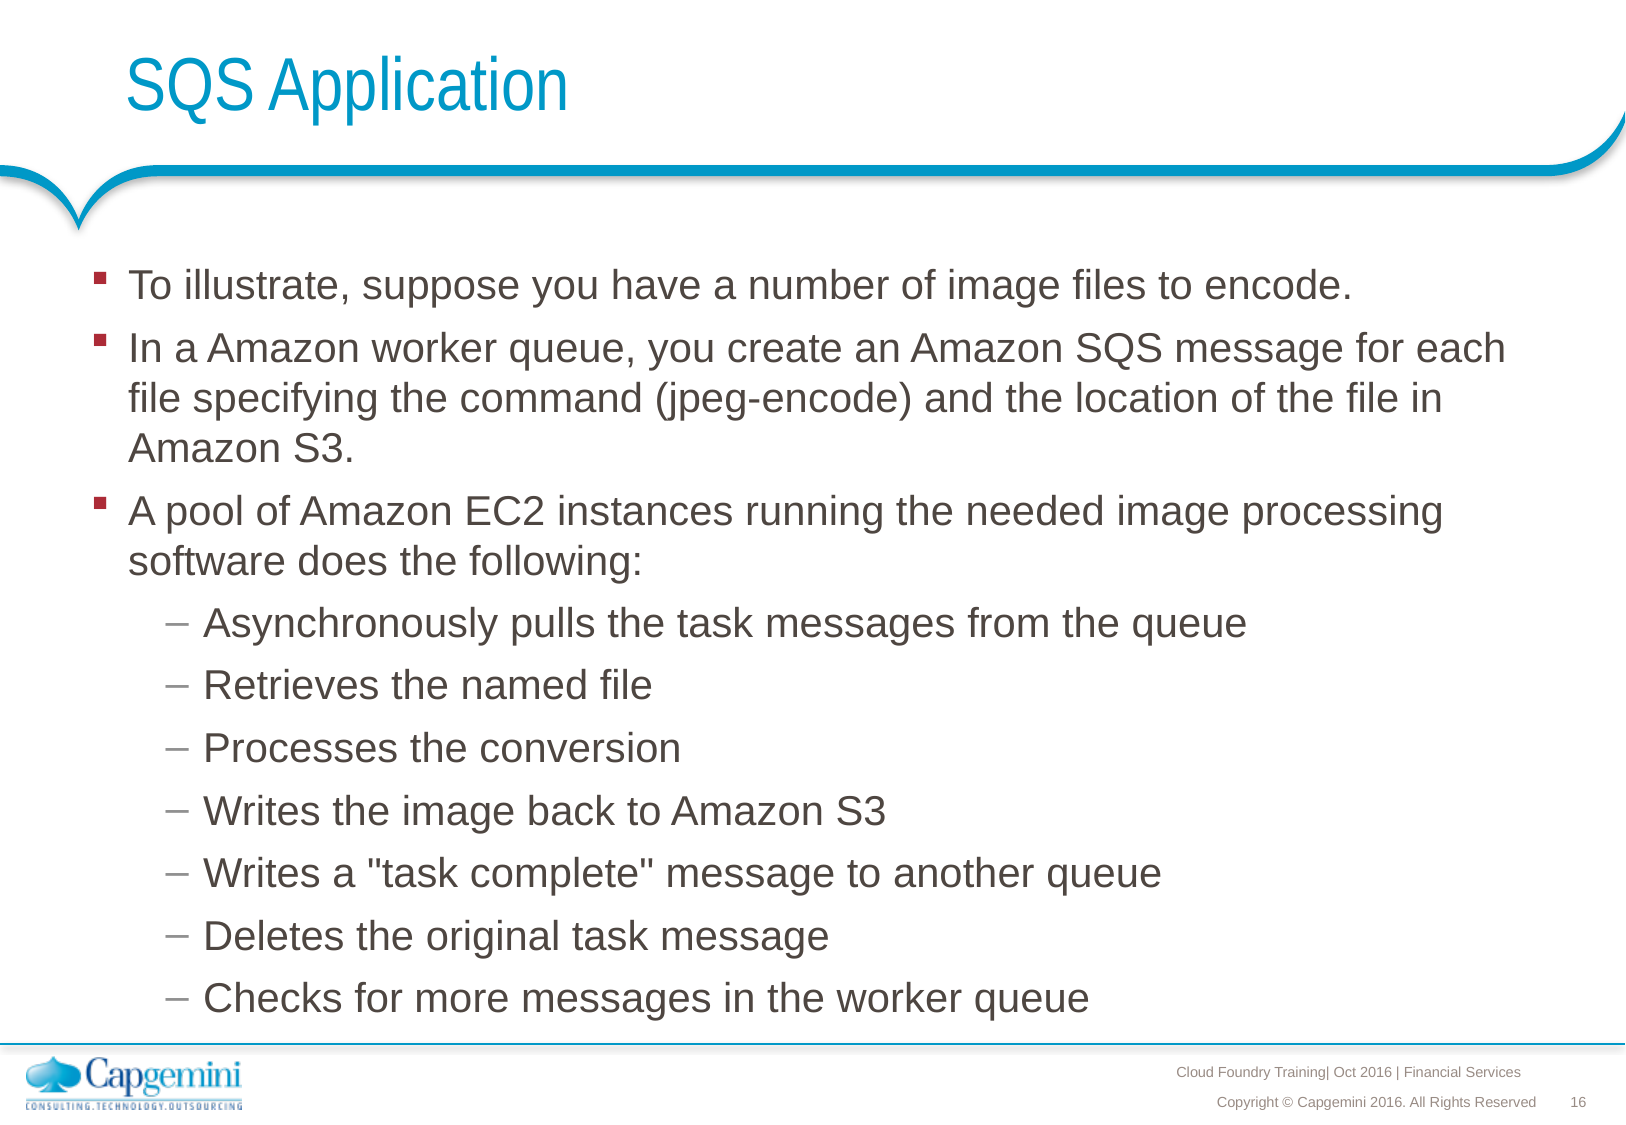

# SQS Application
To illustrate, suppose you have a number of image files to encode.
In a Amazon worker queue, you create an Amazon SQS message for each file specifying the command (jpeg-encode) and the location of the file in Amazon S3.
A pool of Amazon EC2 instances running the needed image processing software does the following:
Asynchronously pulls the task messages from the queue
Retrieves the named file
Processes the conversion
Writes the image back to Amazon S3
Writes a "task complete" message to another queue
Deletes the original task message
Checks for more messages in the worker queue